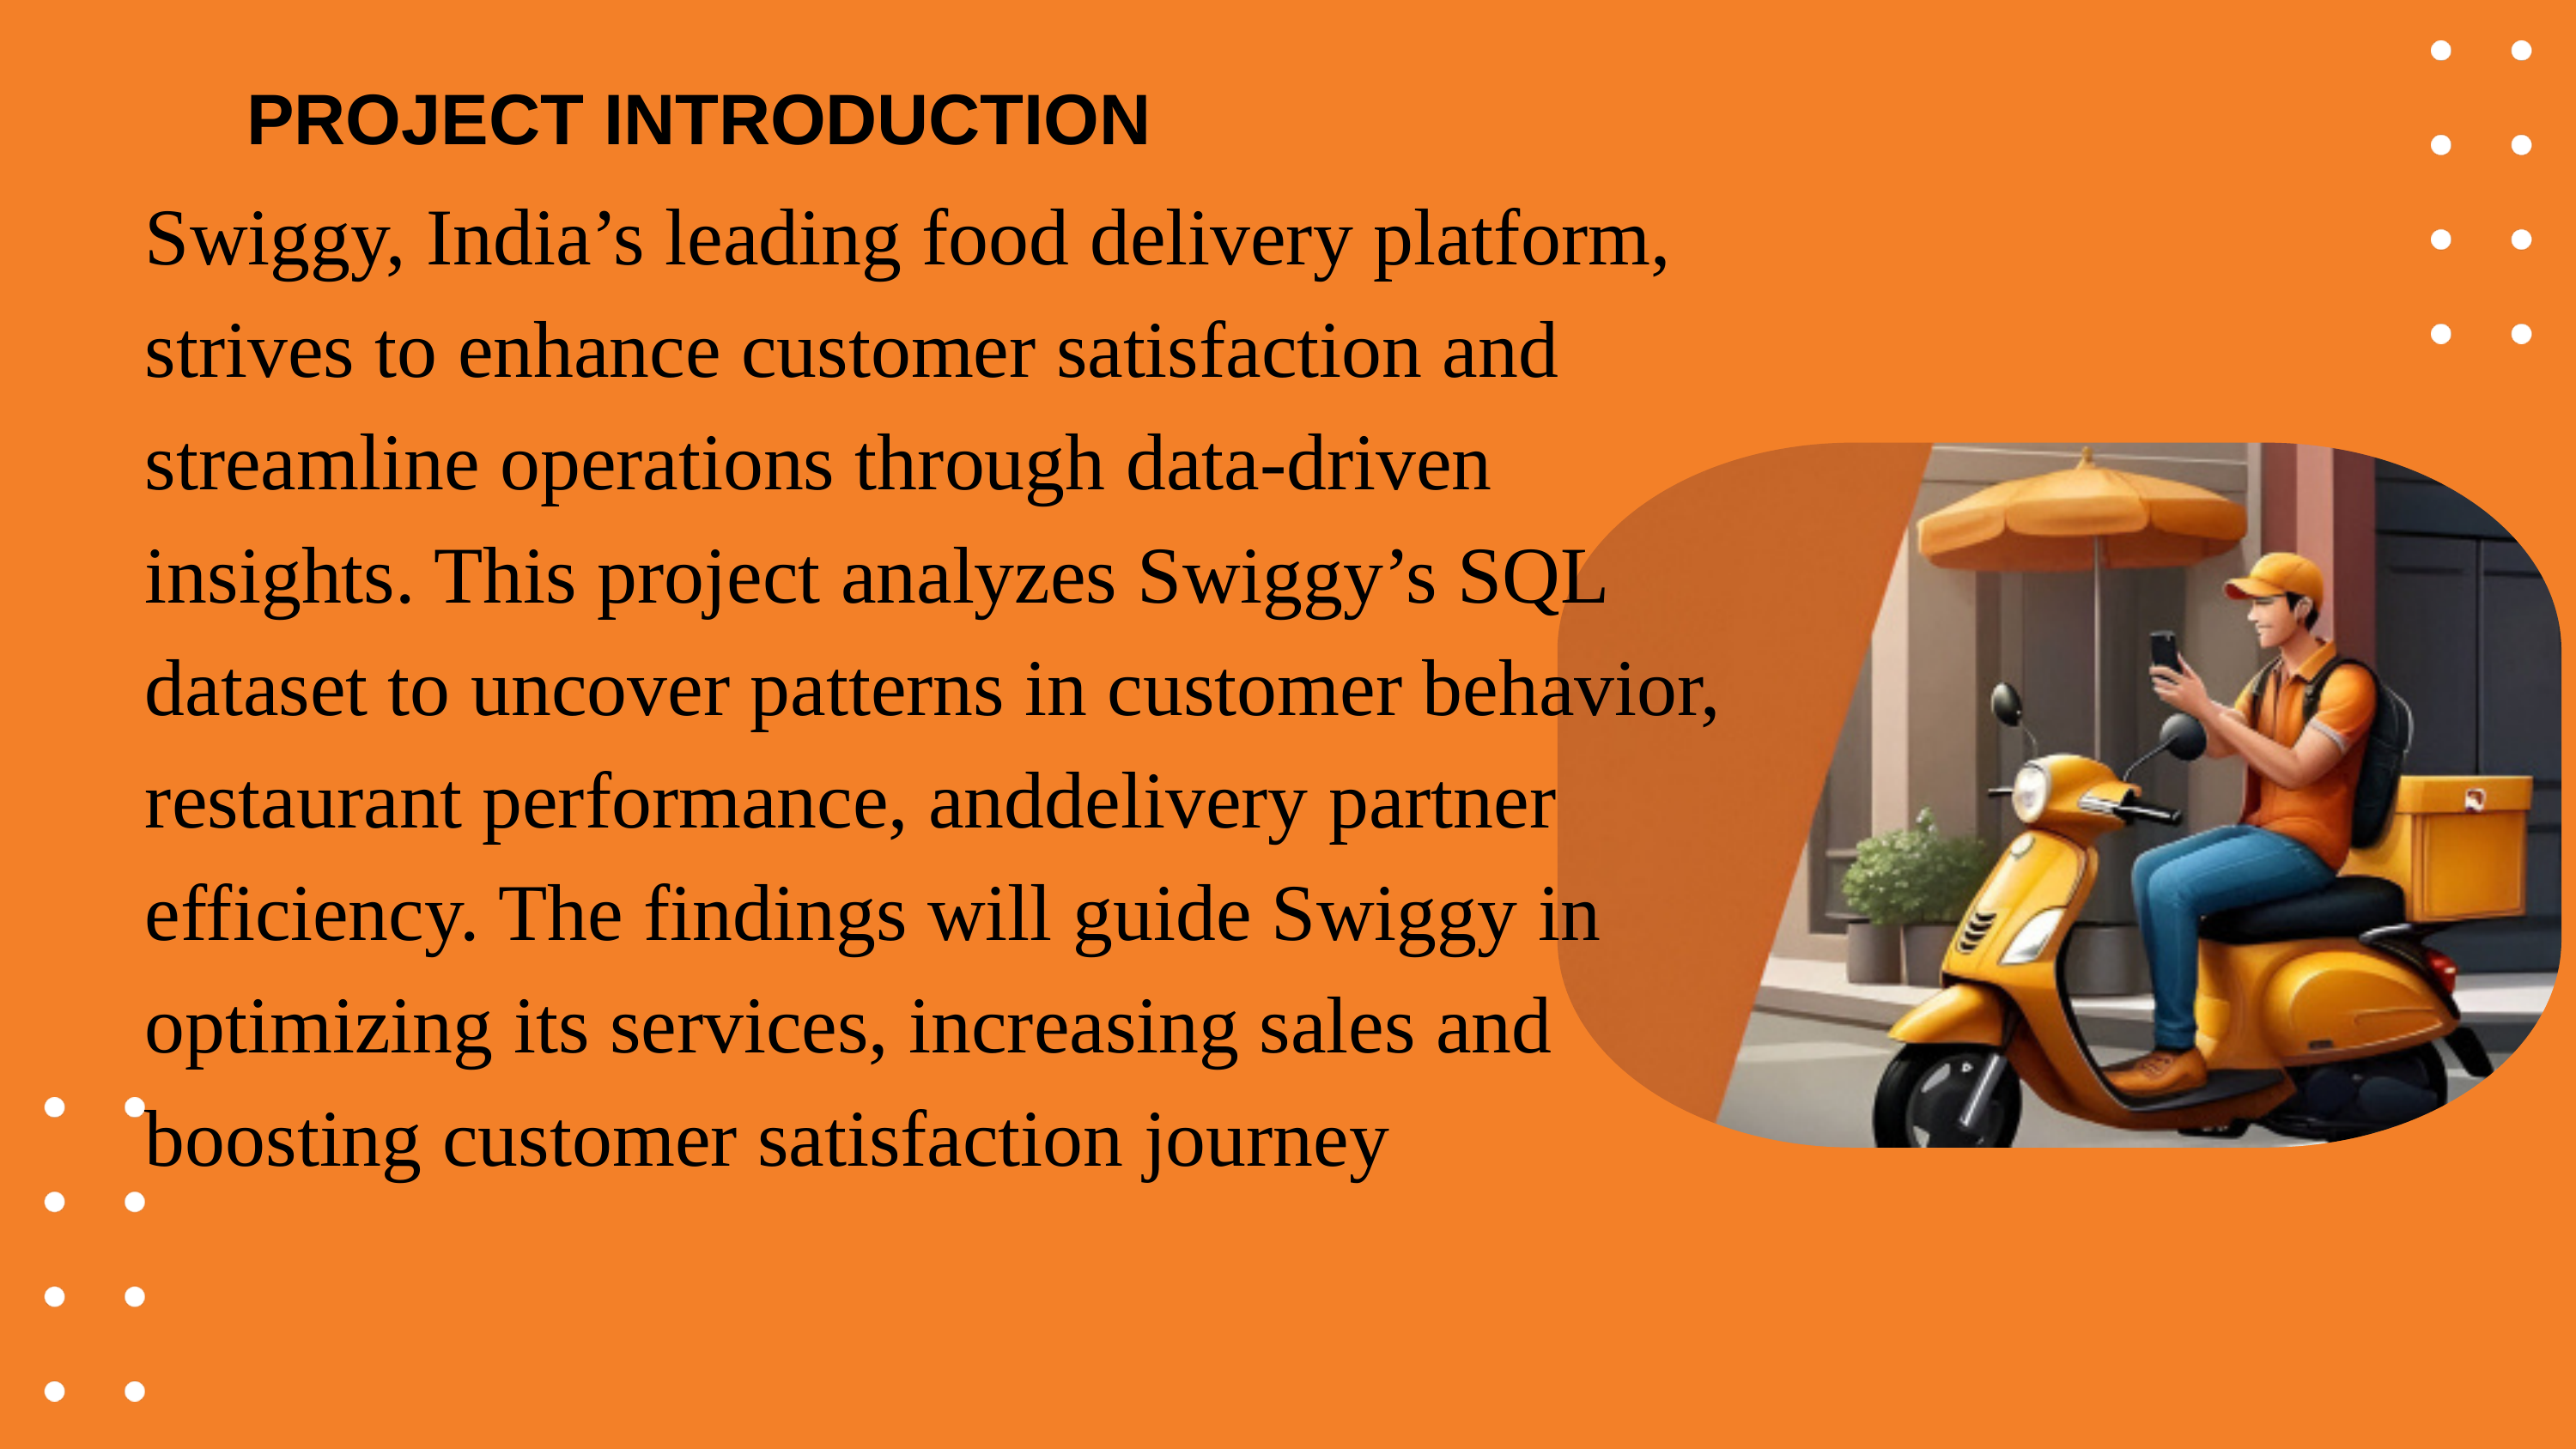

PROJECT INTRODUCTION
Swiggy, India’s leading food delivery platform, strives to enhance customer satisfaction and streamline operations through data-driven insights. This project analyzes Swiggy’s SQL dataset to uncover patterns in customer behavior, restaurant performance, anddelivery partner efficiency. The findings will guide Swiggy in optimizing its services, increasing sales and boosting customer satisfaction journey